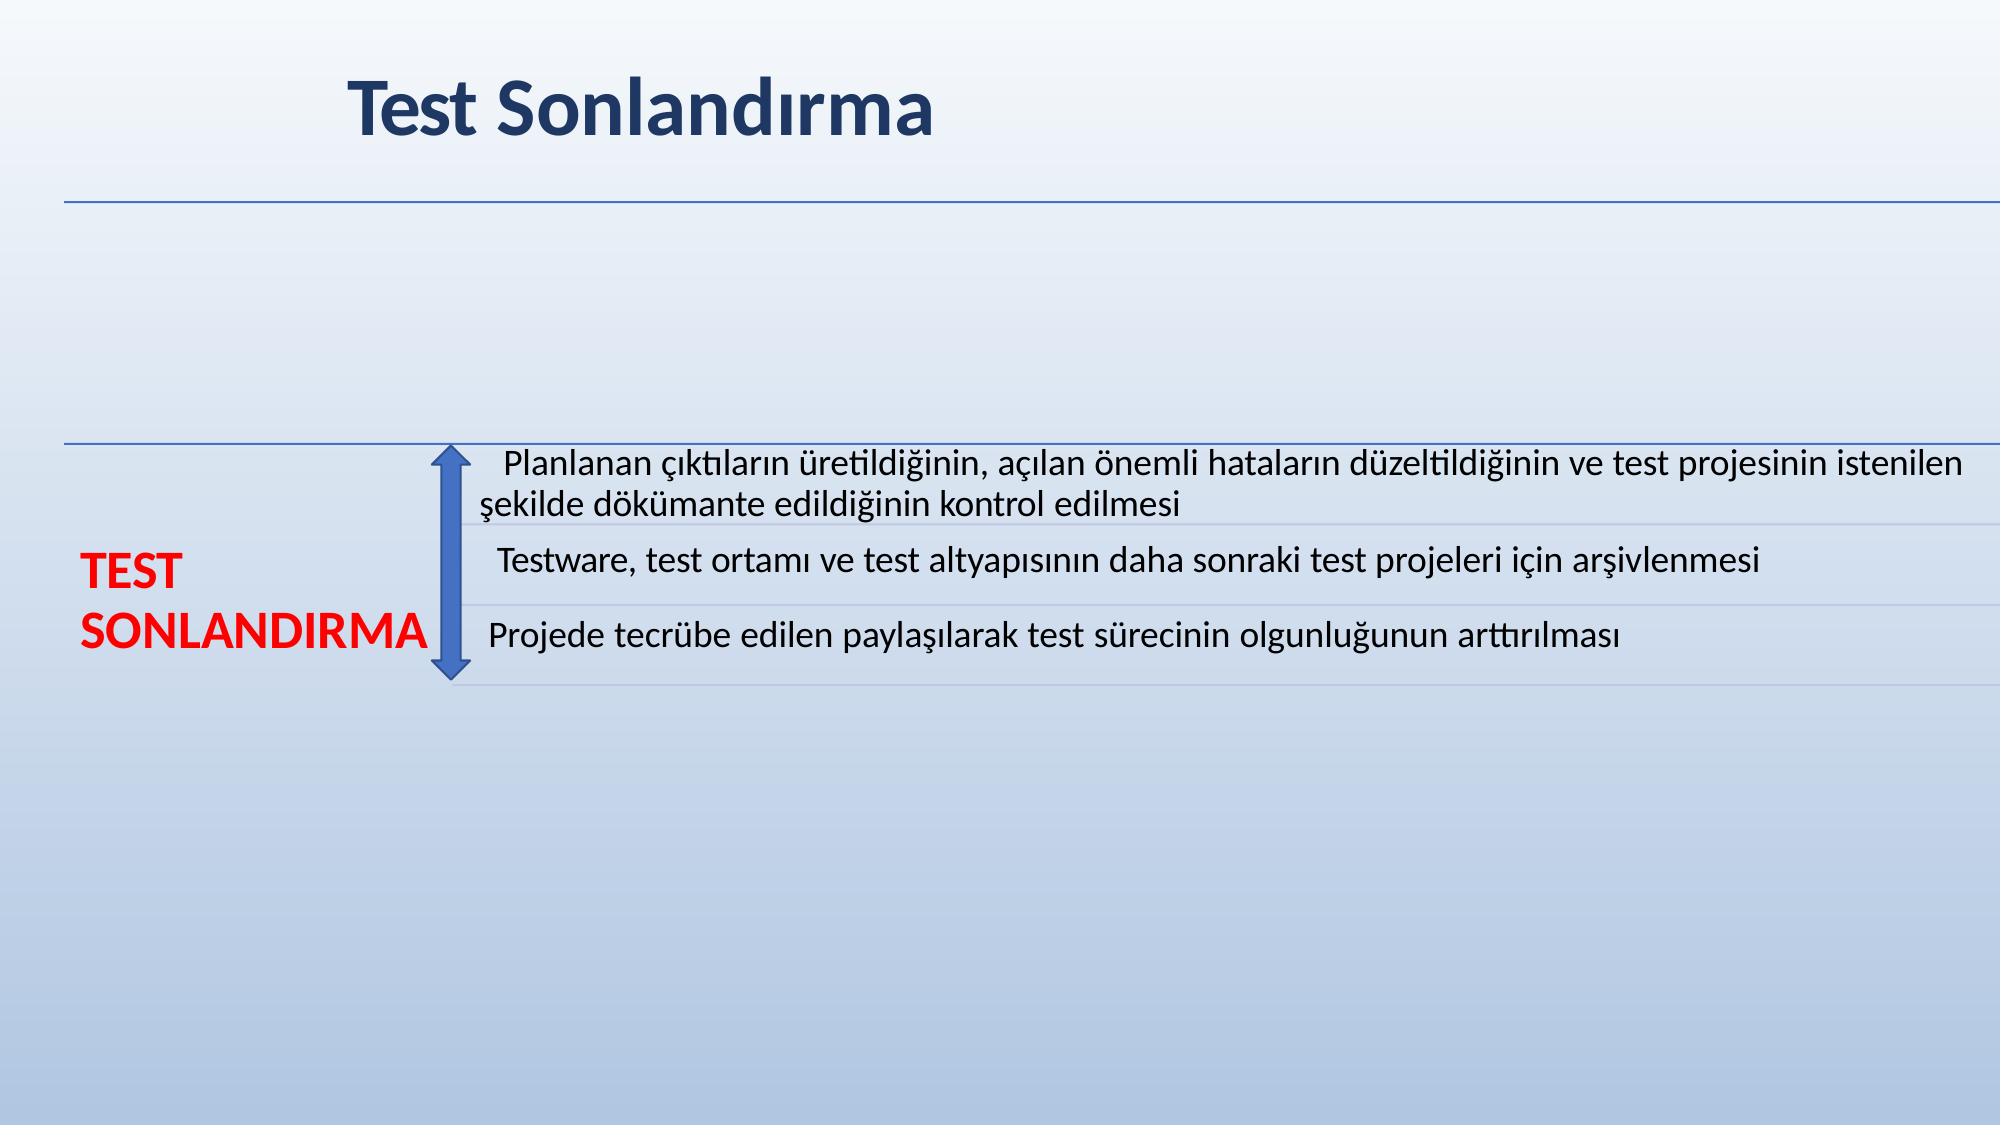

# Test Sonlandırma

Planlanan çıktıların üretildiğinin, açılan önemli hataların düzeltildiğinin ve test projesinin istenilen  şekilde dökümante edildiğinin kontrol edilmesi

TEST  SONLANDIRMA
Testware, test ortamı ve test altyapısının daha sonraki test projeleri için arşivlenmesi
Projede tecrübe edilen paylaşılarak test sürecinin olgunluğunun arttırılması